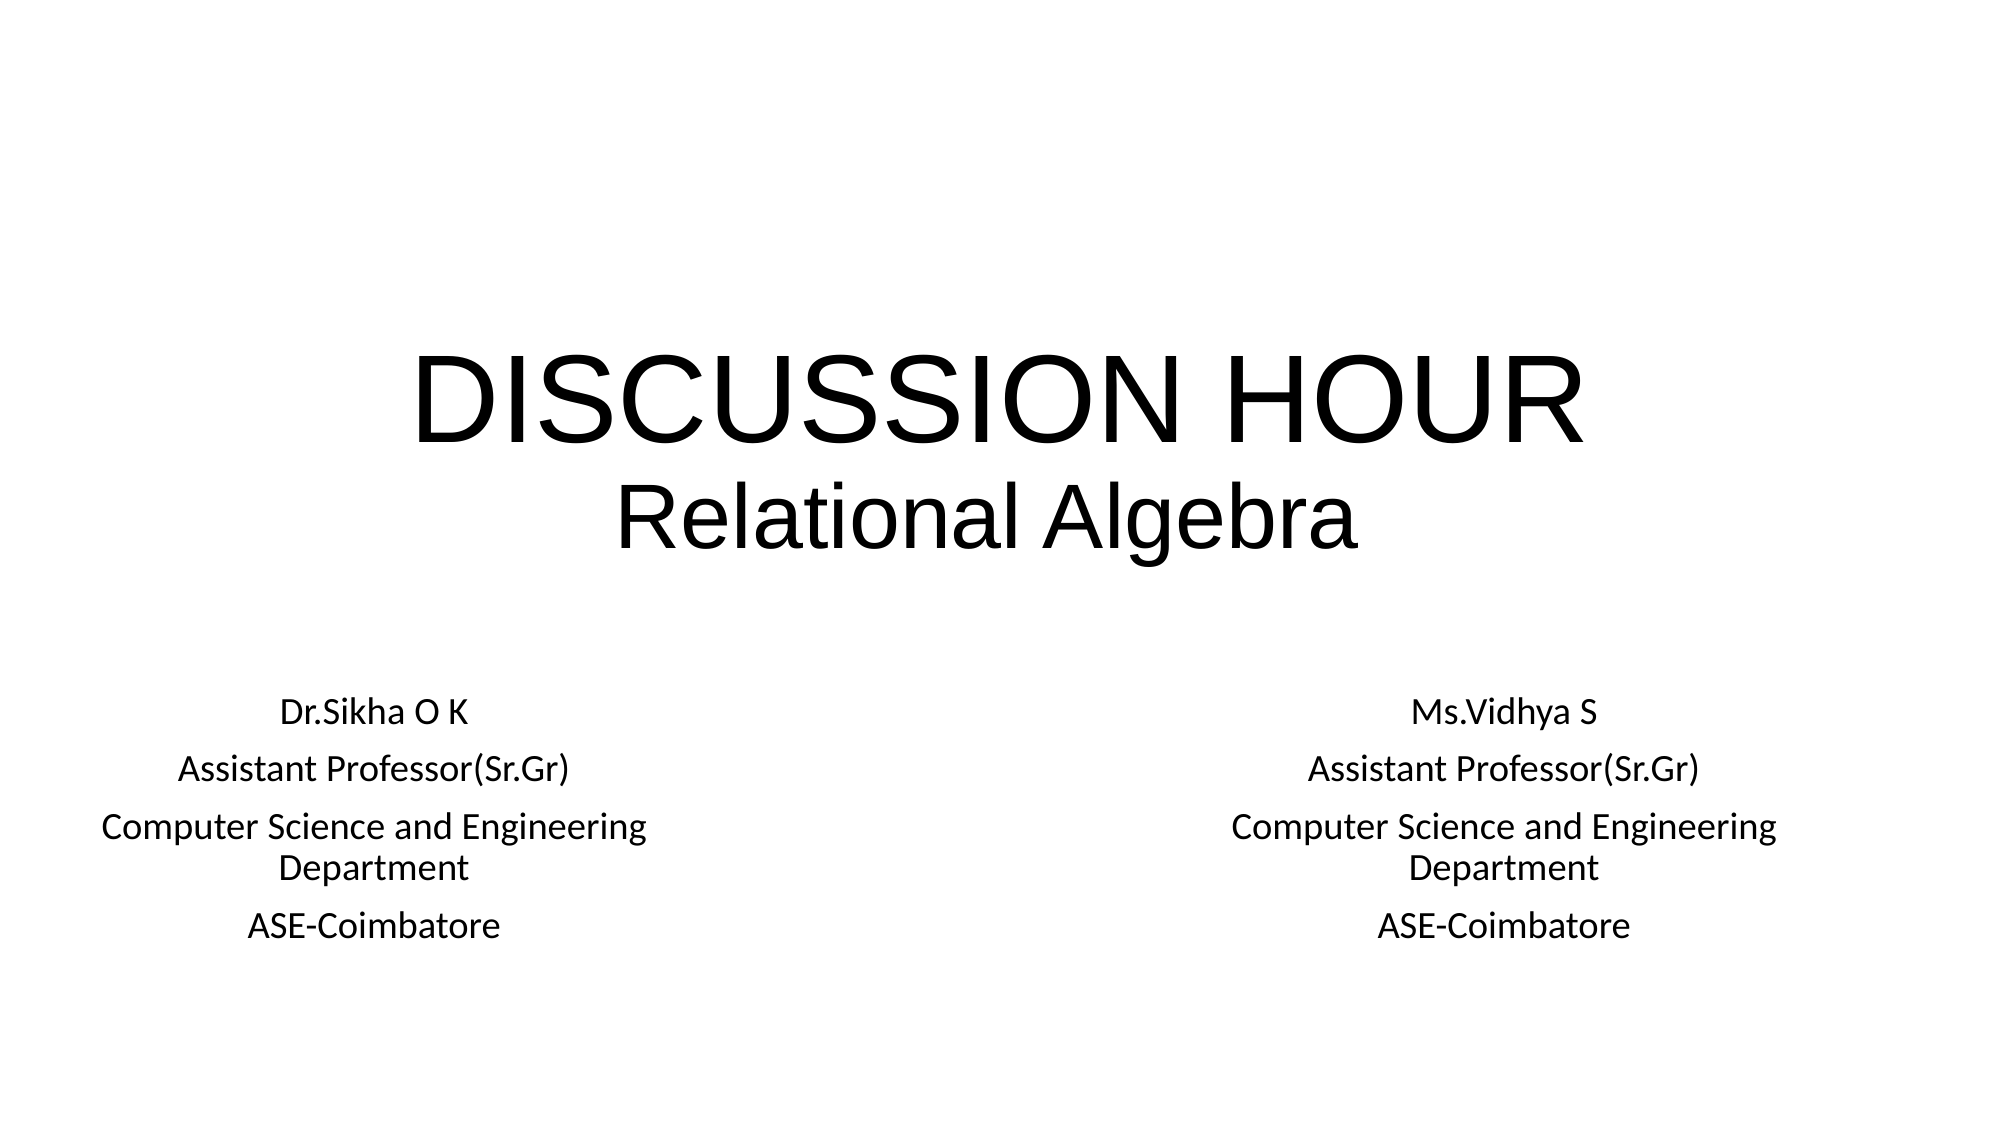

# DISCUSSION HOUR Relational Algebra
Dr.Sikha O K
Assistant Professor(Sr.Gr)
Computer Science and Engineering Department
ASE-Coimbatore

Ms.Vidhya S
Assistant Professor(Sr.Gr)
Computer Science and Engineering Department
ASE-Coimbatore